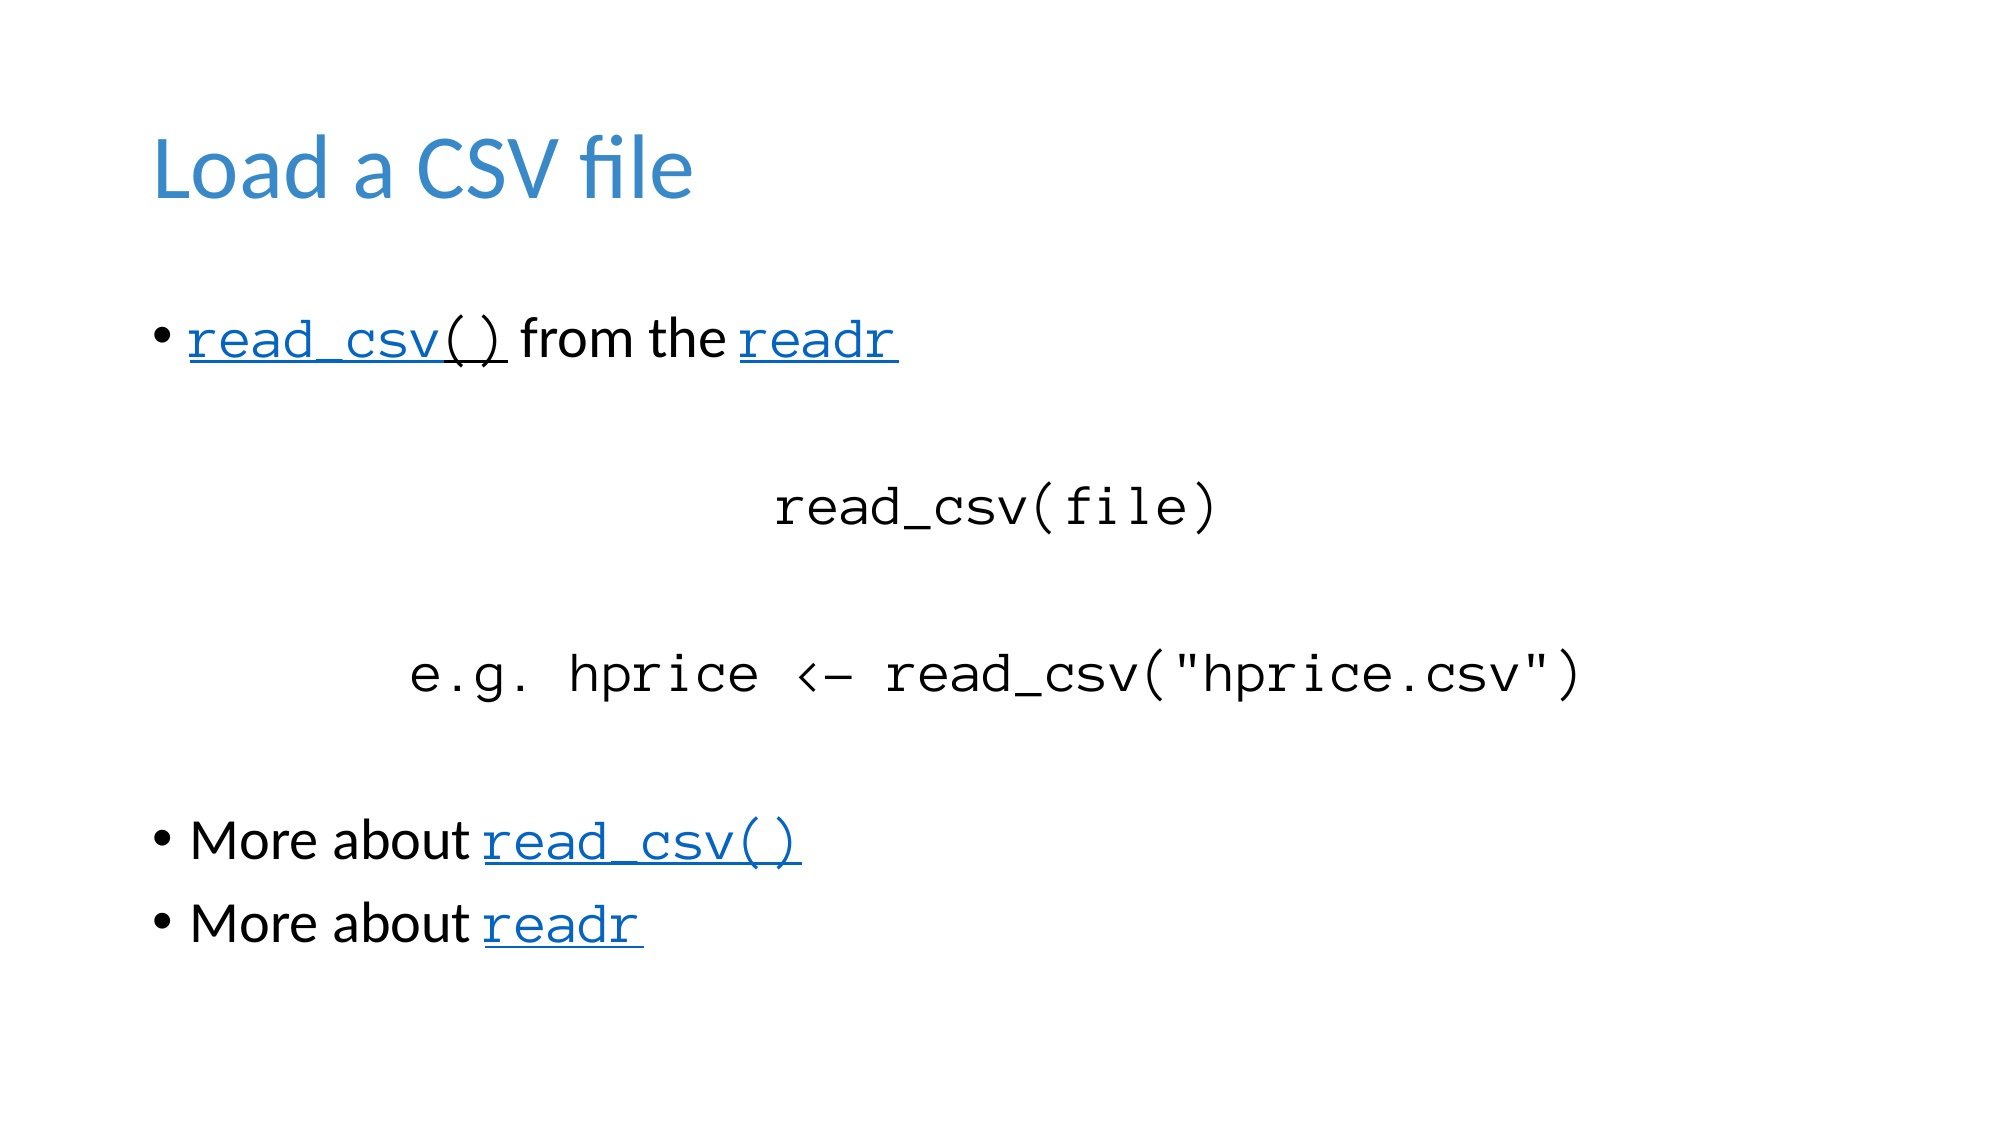

# Load a CSV file
read_csv() from the readr

read_csv(file)

e.g. hprice <- read_csv("hprice.csv")

More about read_csv()
More about readr